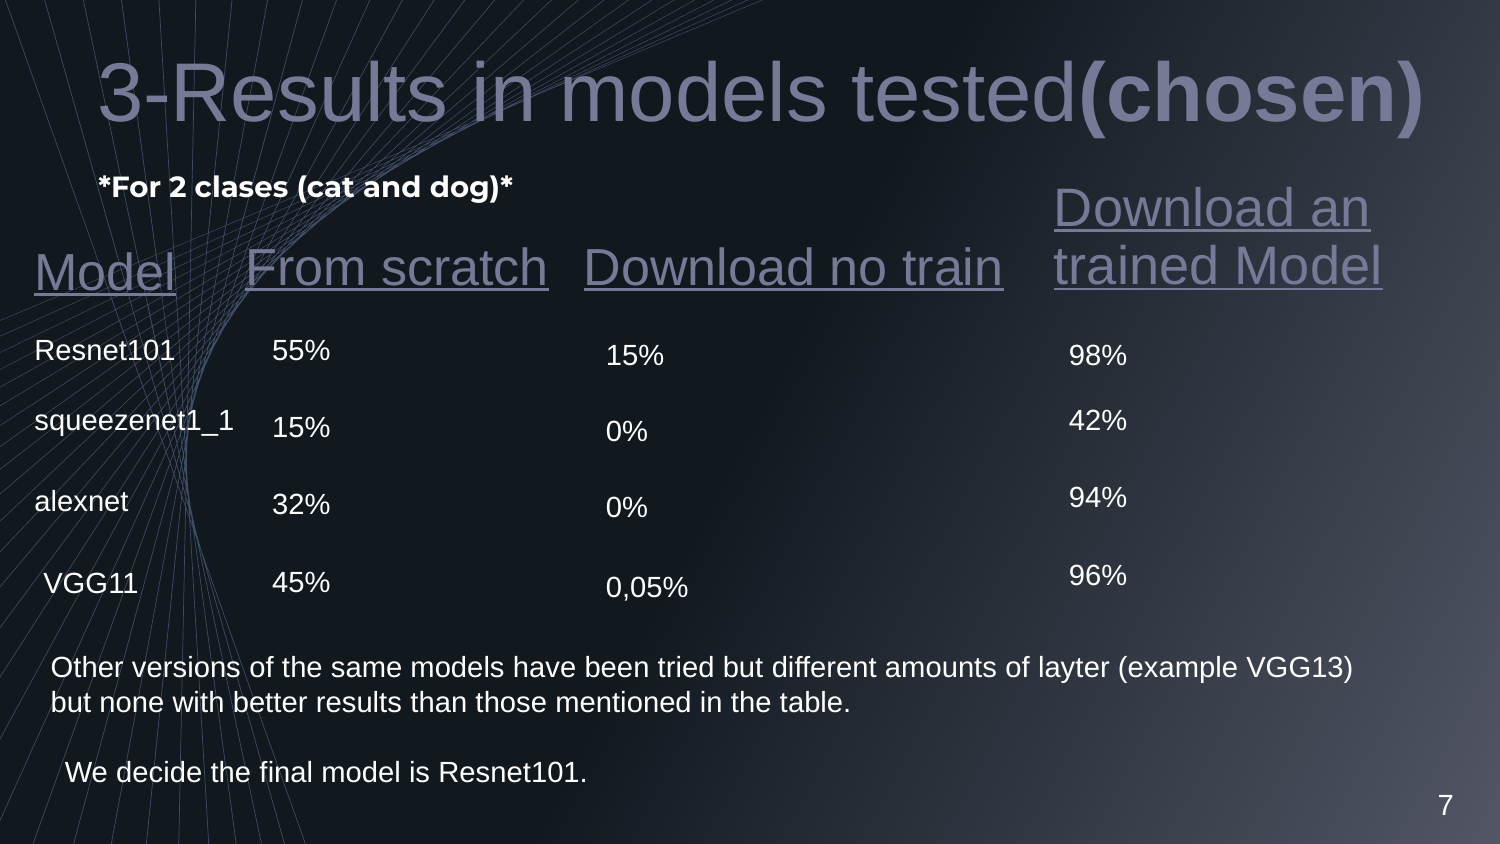

3-Results in models tested(chosen)
*For 2 clases (cat and dog)*
From scratch
Download no train
Download an trained Model
Model
Resnet101
55%
15%
98%
squeezenet1_1
42%
15%
0%
94%
alexnet
32%
0%
96%
45%
VGG11
0,05%
Other versions of the same models have been tried but different amounts of layter (example VGG13) but none with better results than those mentioned in the table.

We decide the final model is Resnet101.
7